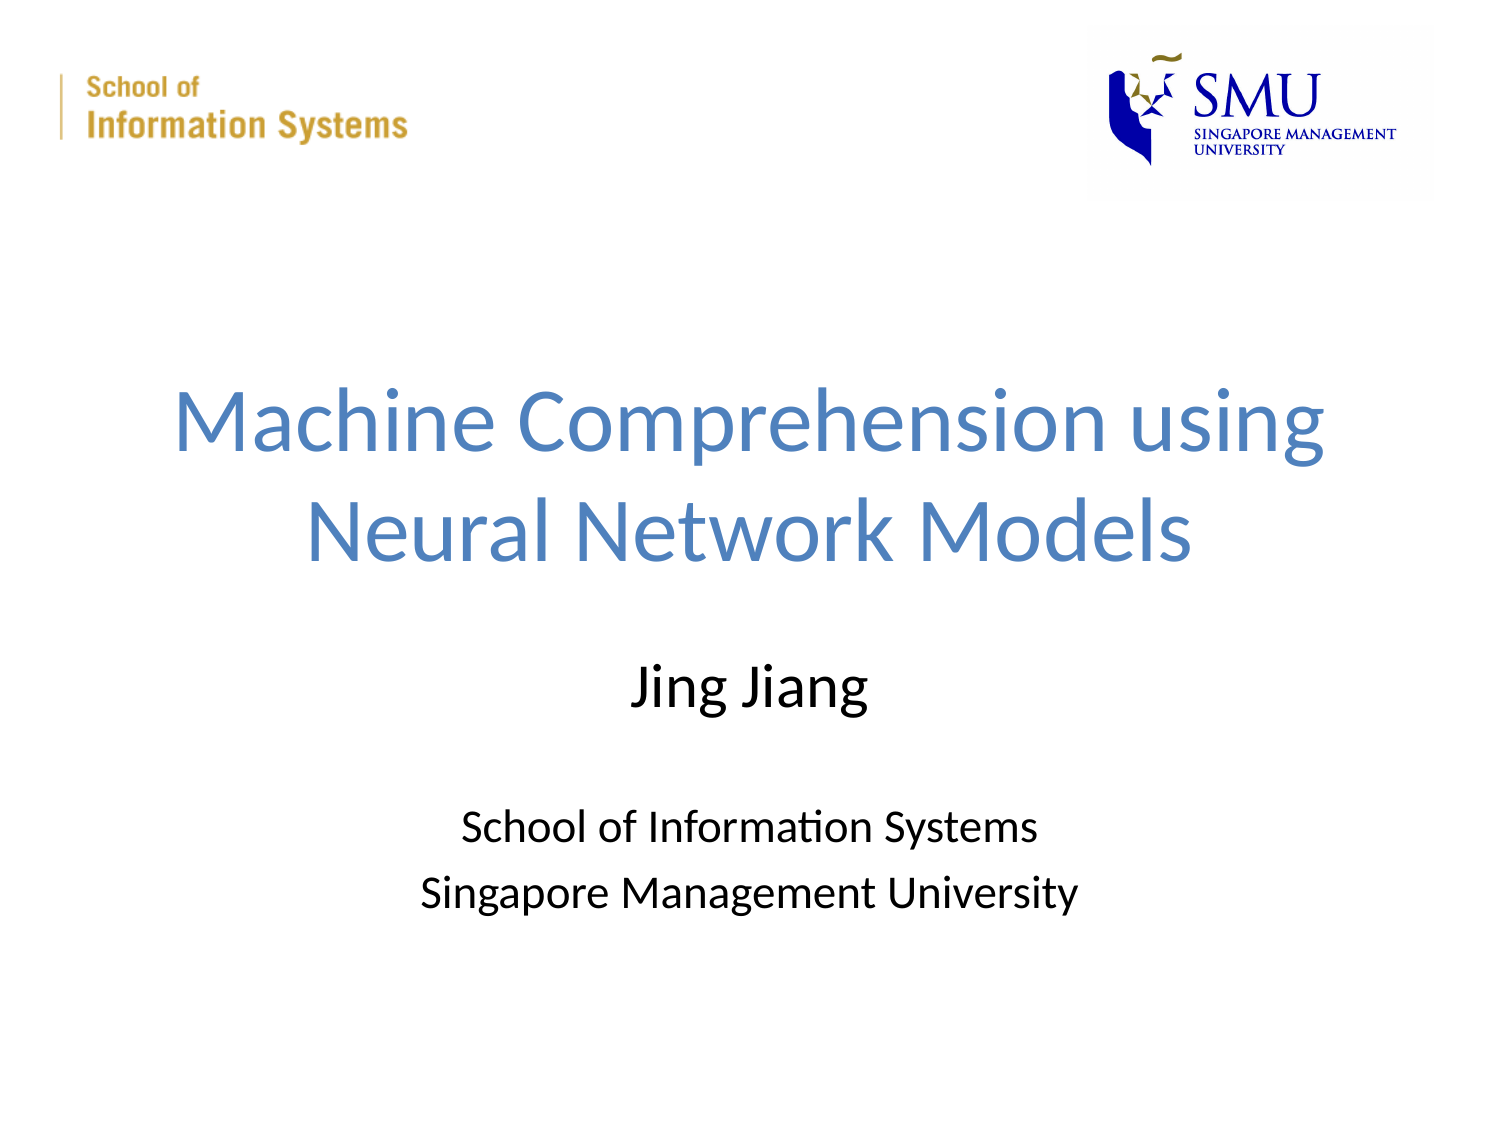

# Machine Comprehension using Neural Network Models
Jing Jiang

School of Information Systems
Singapore Management University